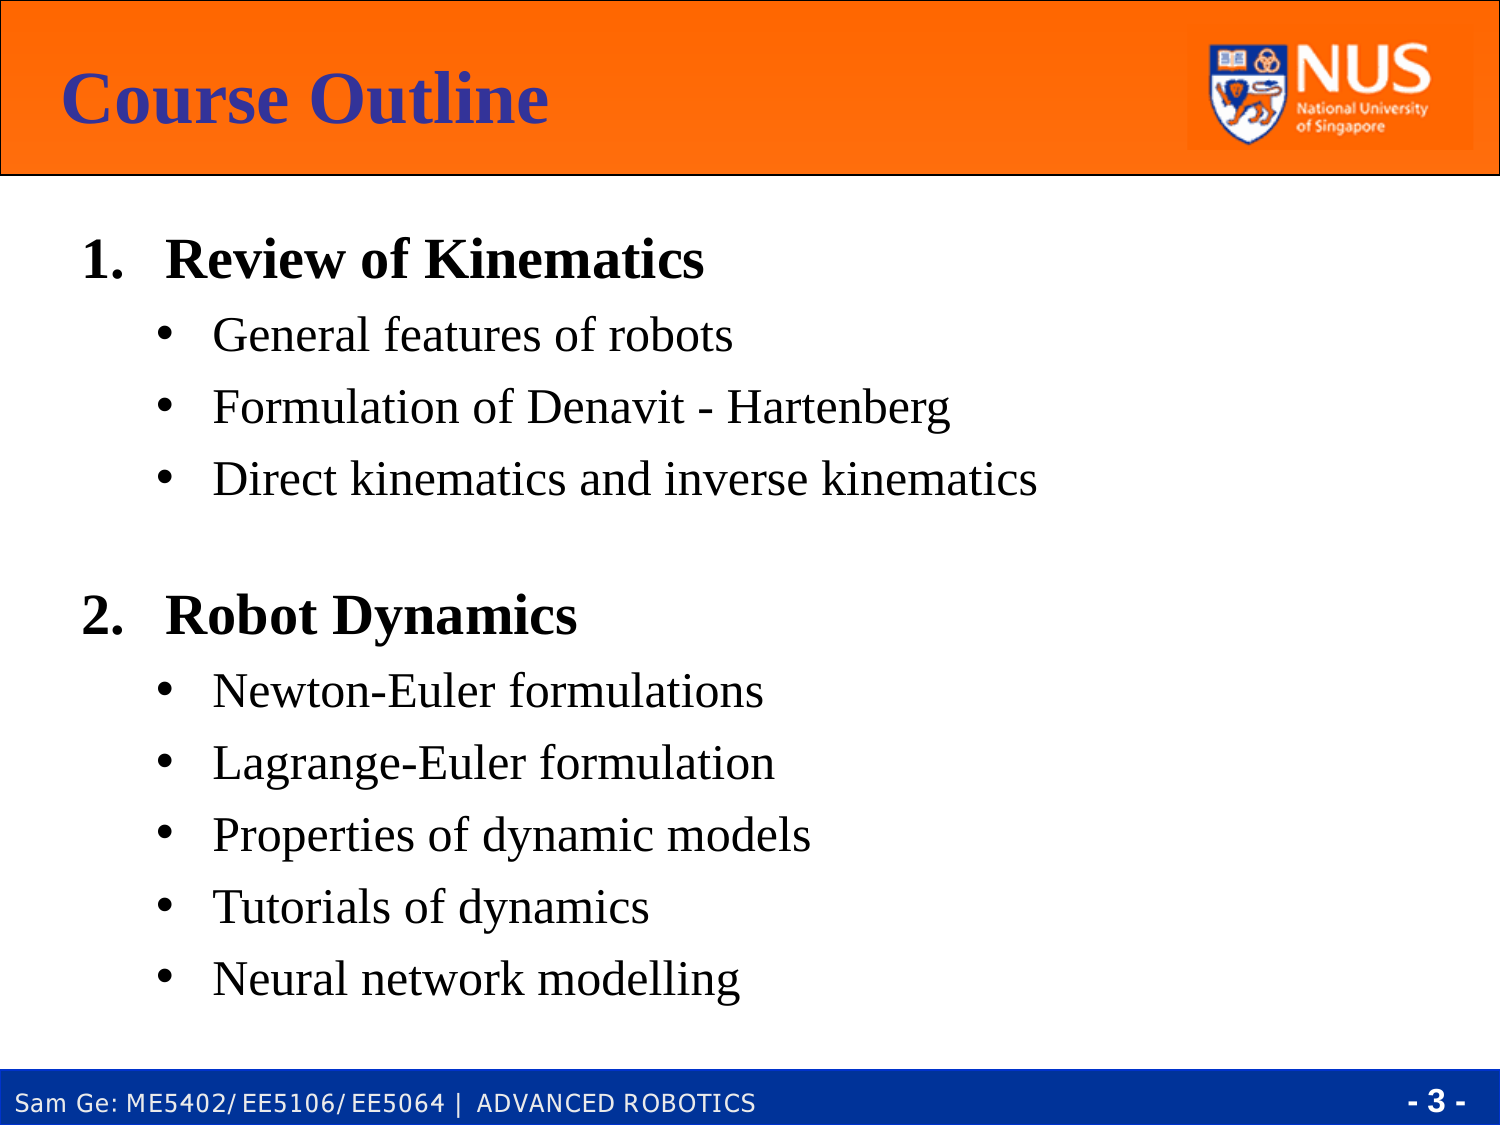

Course Outline
Review of Kinematics
General features of robots
Formulation of Denavit - Hartenberg
Direct kinematics and inverse kinematics

Robot Dynamics
Newton-Euler formulations
Lagrange-Euler formulation
Properties of dynamic models
Tutorials of dynamics
Neural network modelling
- 3 -